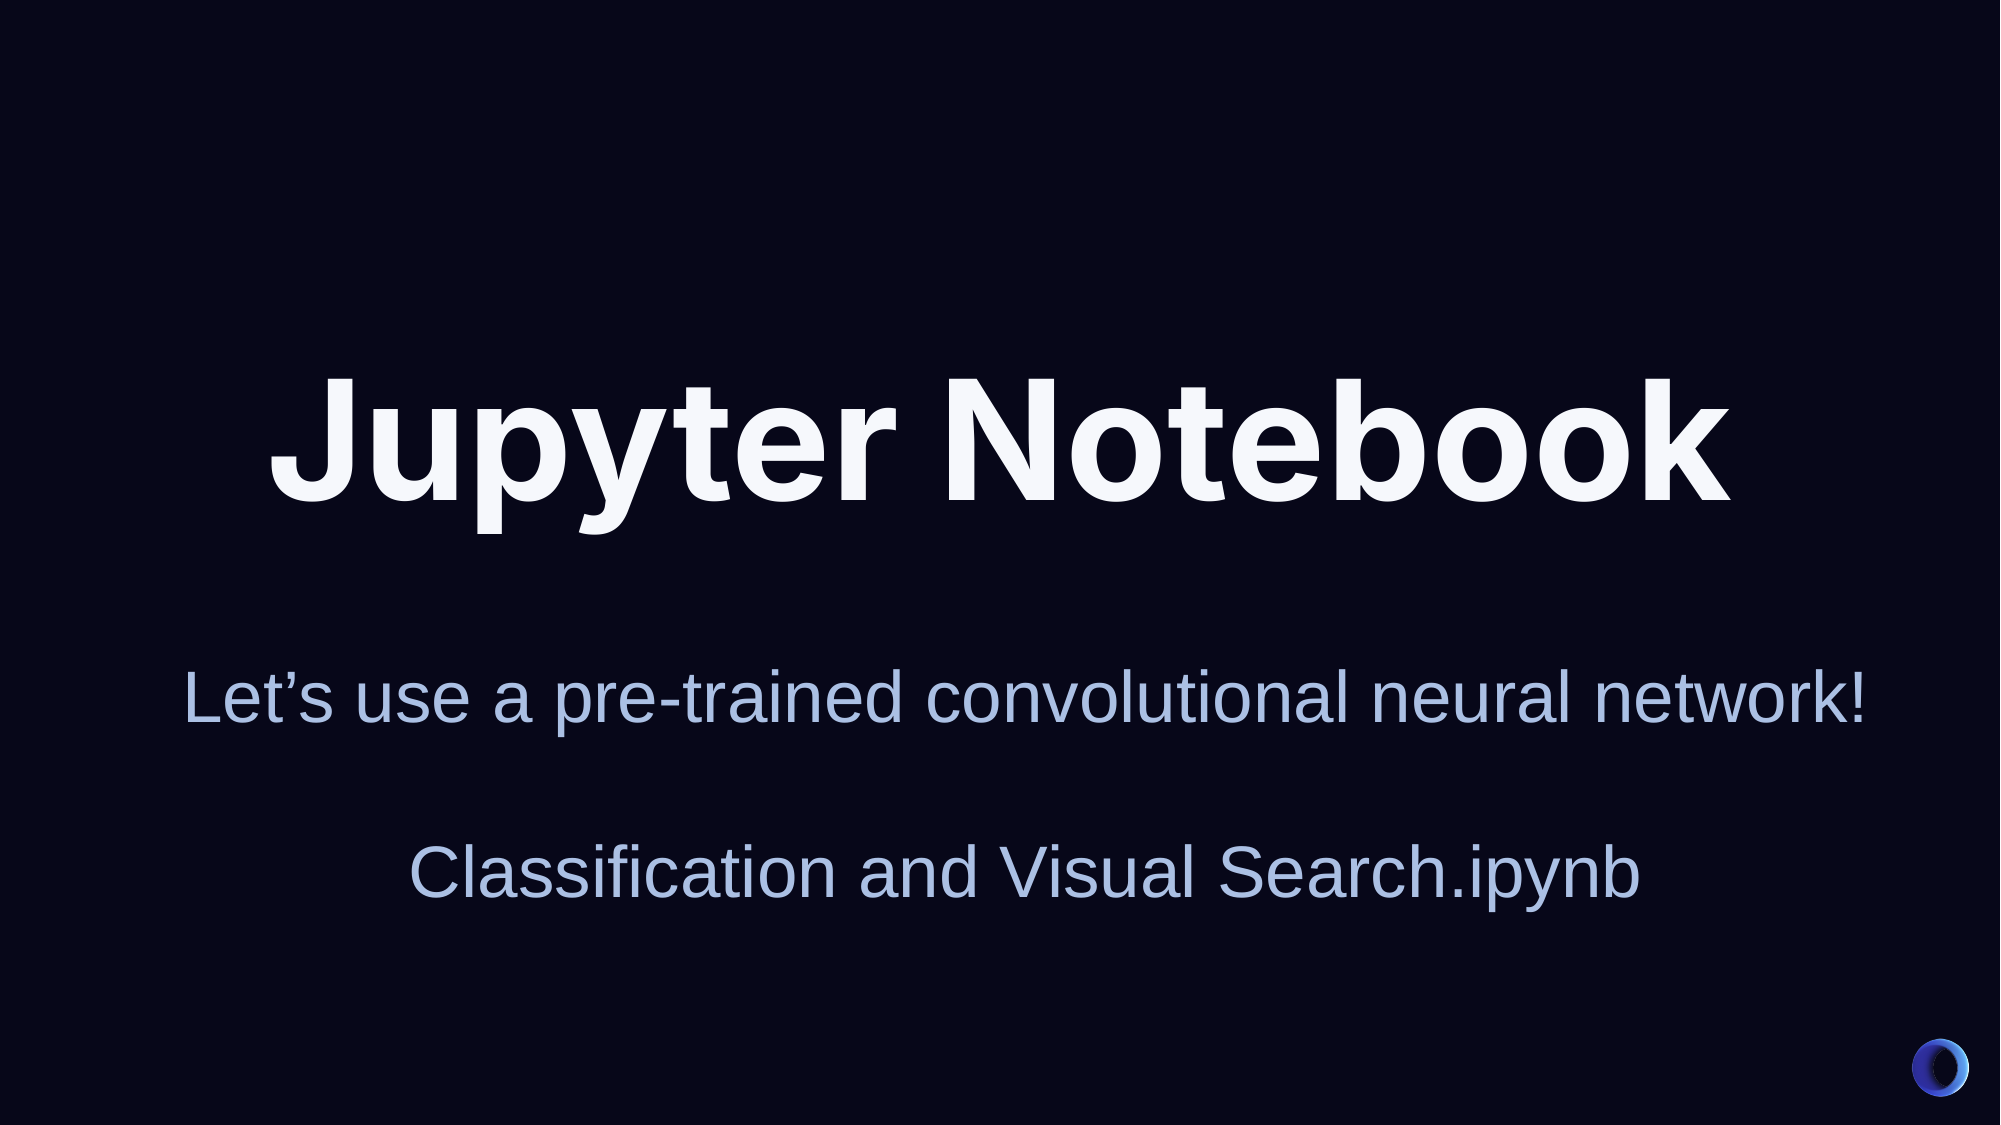

Jupyter Notebook
Let’s use a pre-trained convolutional neural network!

Classification and Visual Search.ipynb